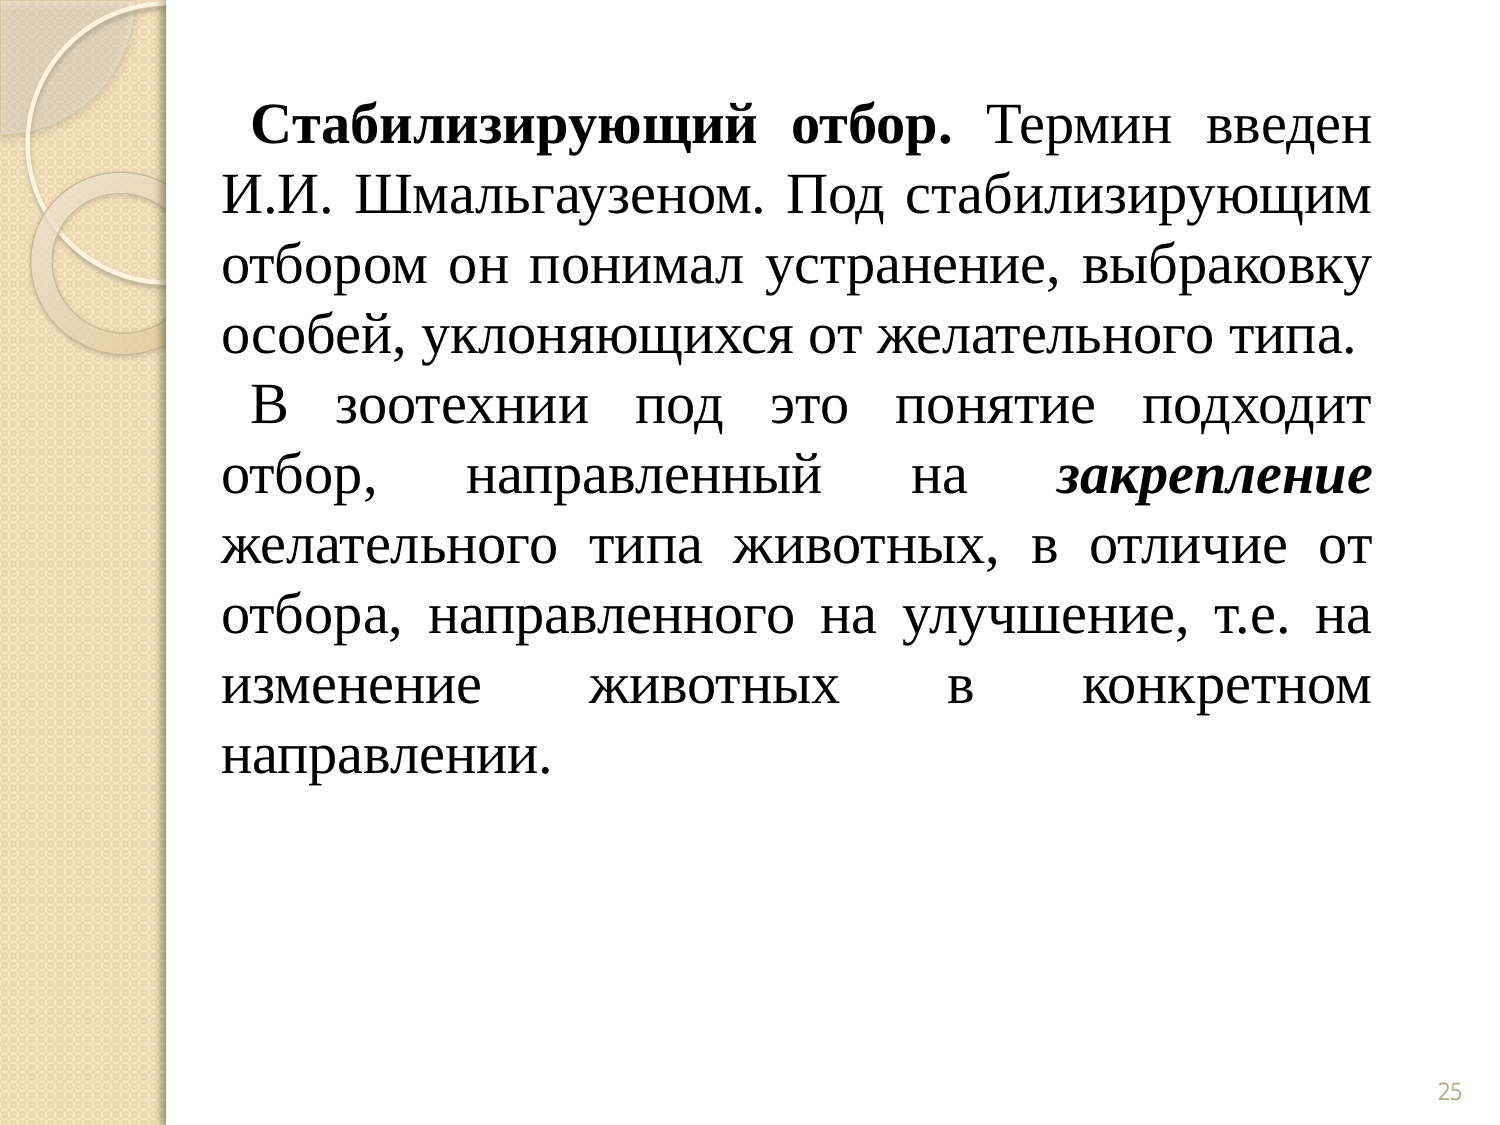

Стабилизирующий отбор. Термин введен И.И. Шмальгаузеном. Под стабилизирующим отбором он понимал устранение, выбраковку особей, уклоняющихся от желательного типа.
В зоотехнии под это понятие подходит отбор, направленный на закрепление желательного типа животных, в отличие от отбора, направленного на улучшение, т.е. на изменение животных в конкретном направлении.
25